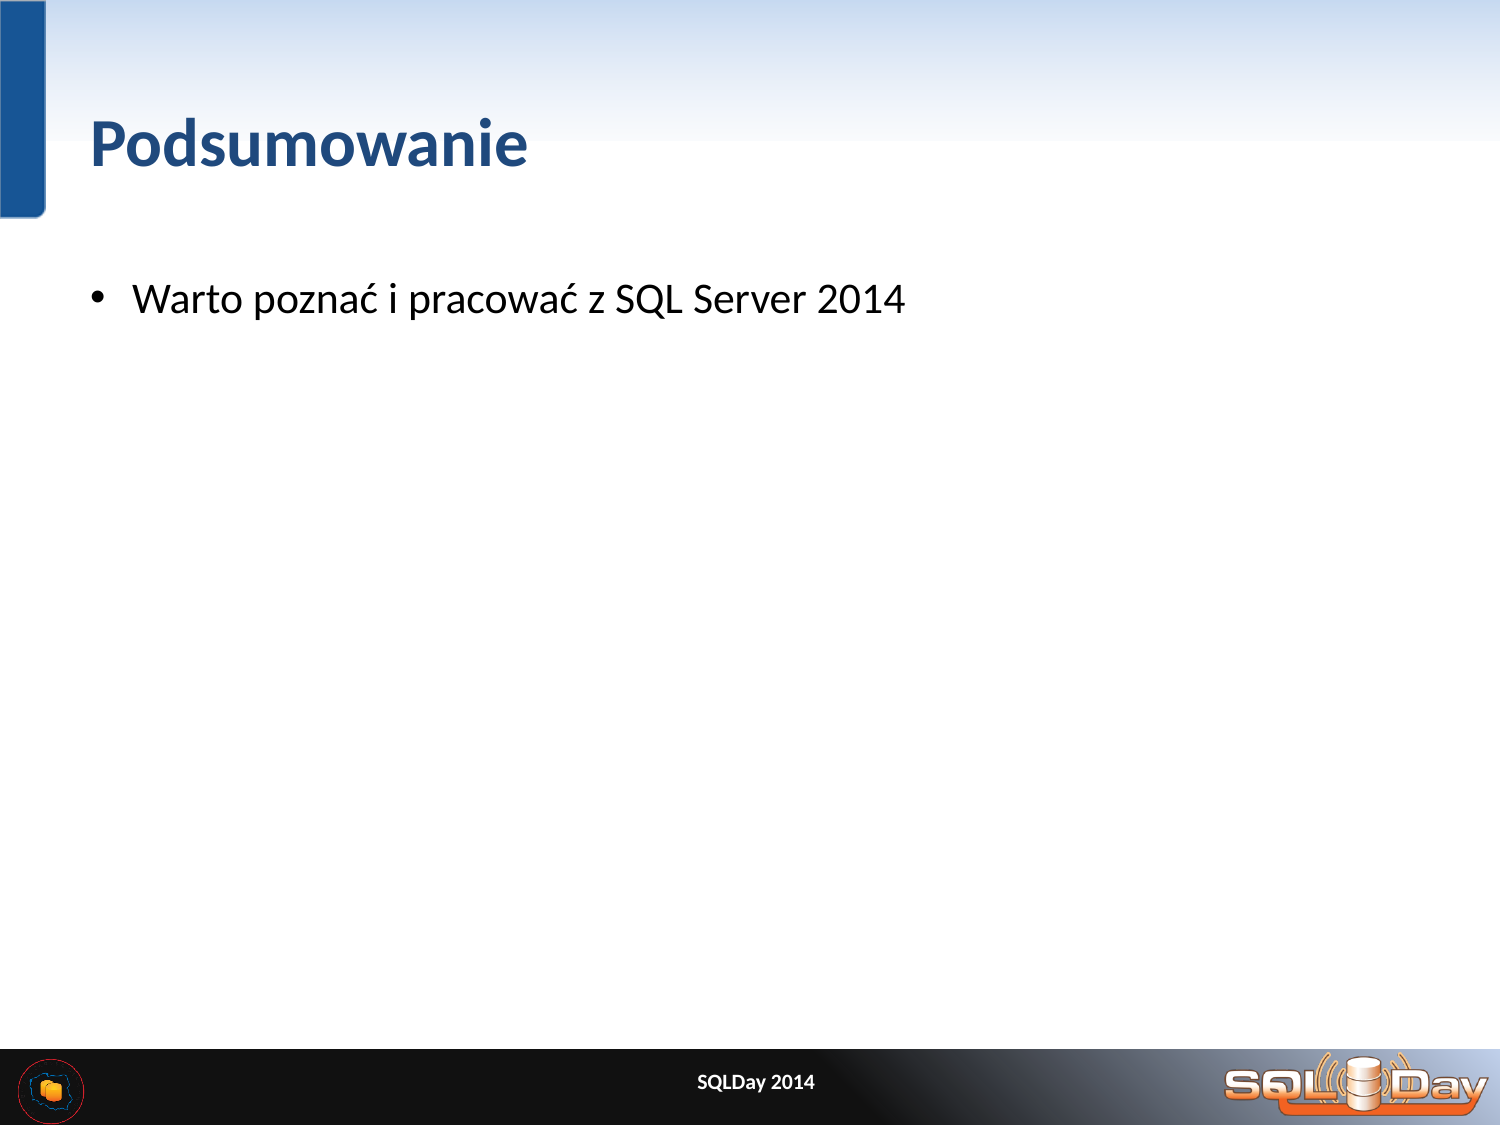

# Podsumowanie
Warto poznać i pracować z SQL Server 2014
SQLDay 2014